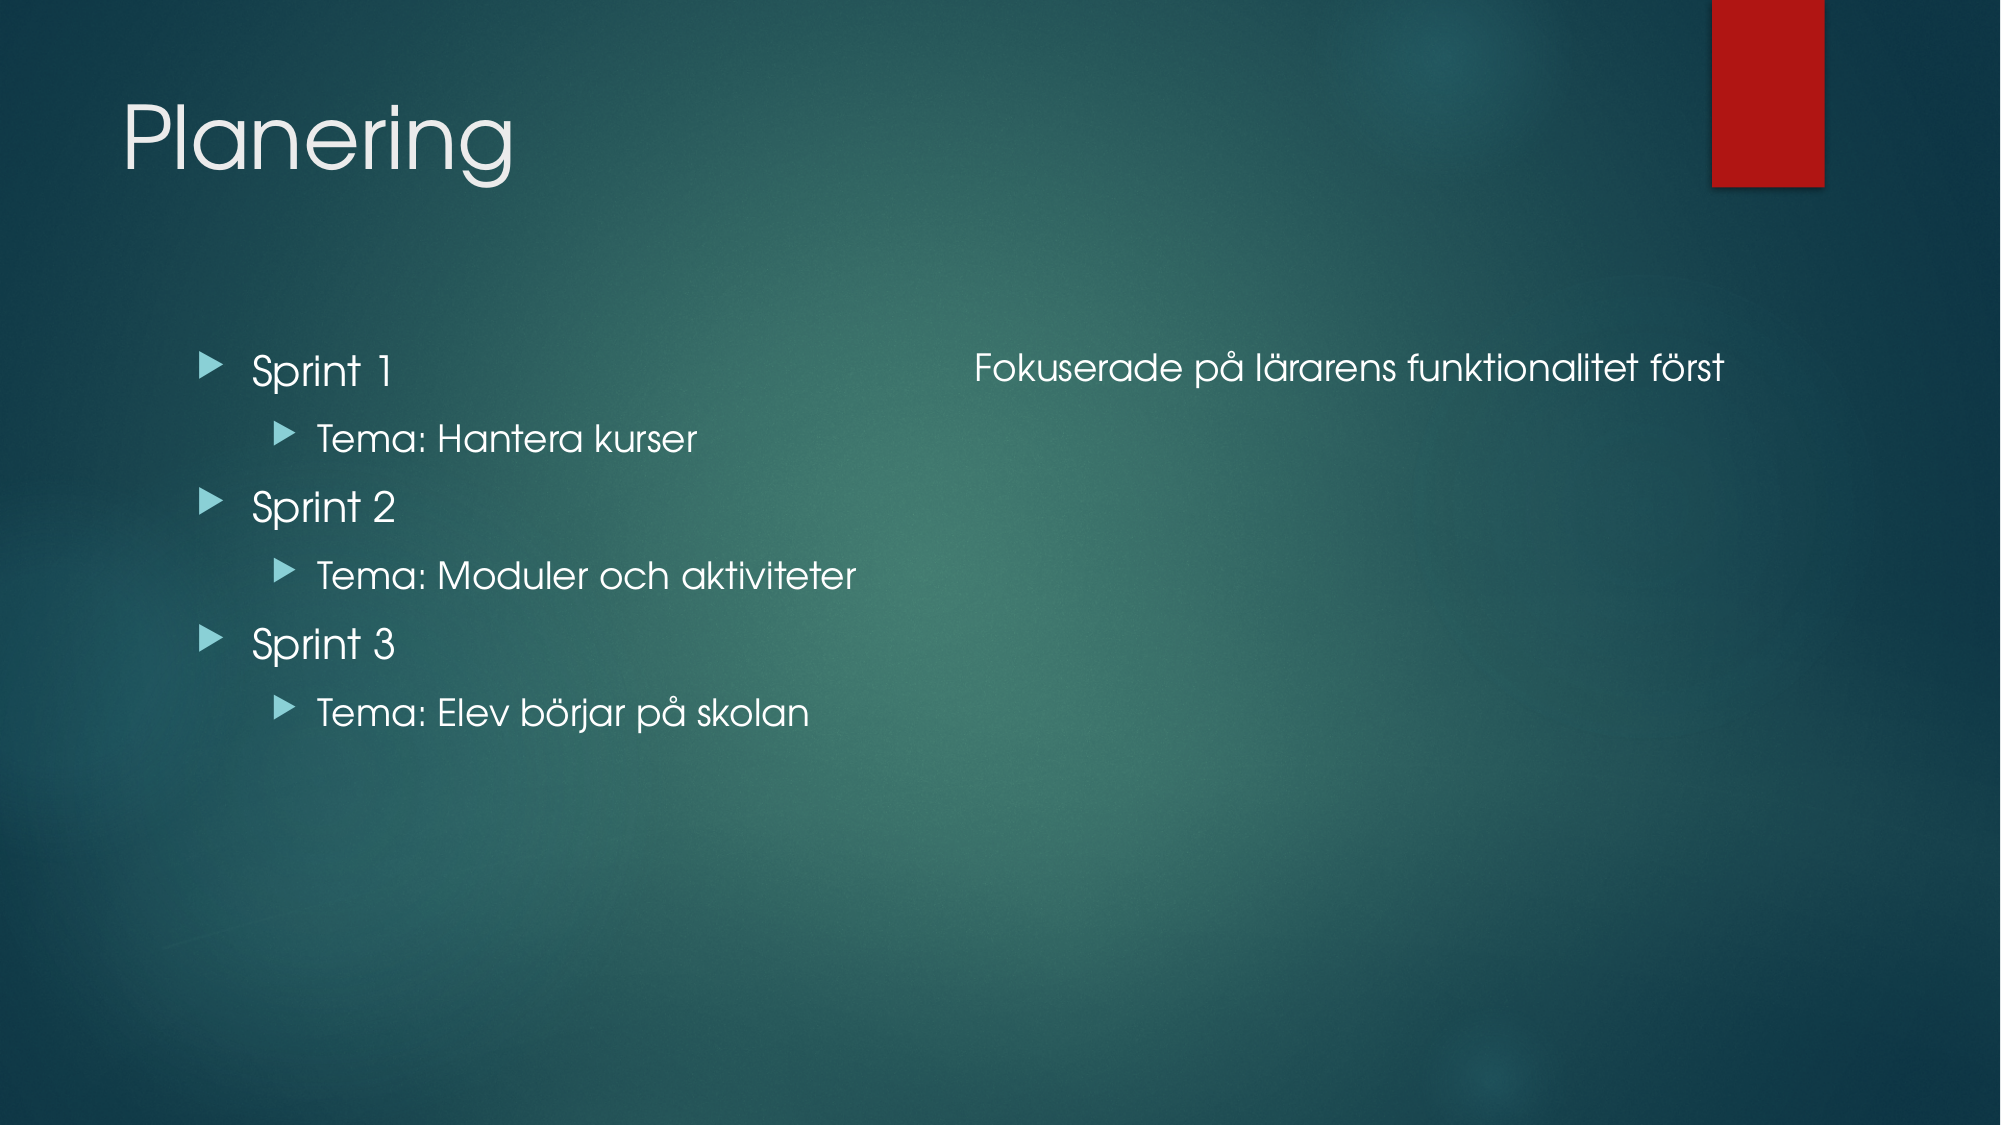

# Planering
Sprint 1
Tema: Hantera kurser
Sprint 2
Tema: Moduler och aktiviteter
Sprint 3
Tema: Elev börjar på skolan
Fokuserade på lärarens funktionalitet först